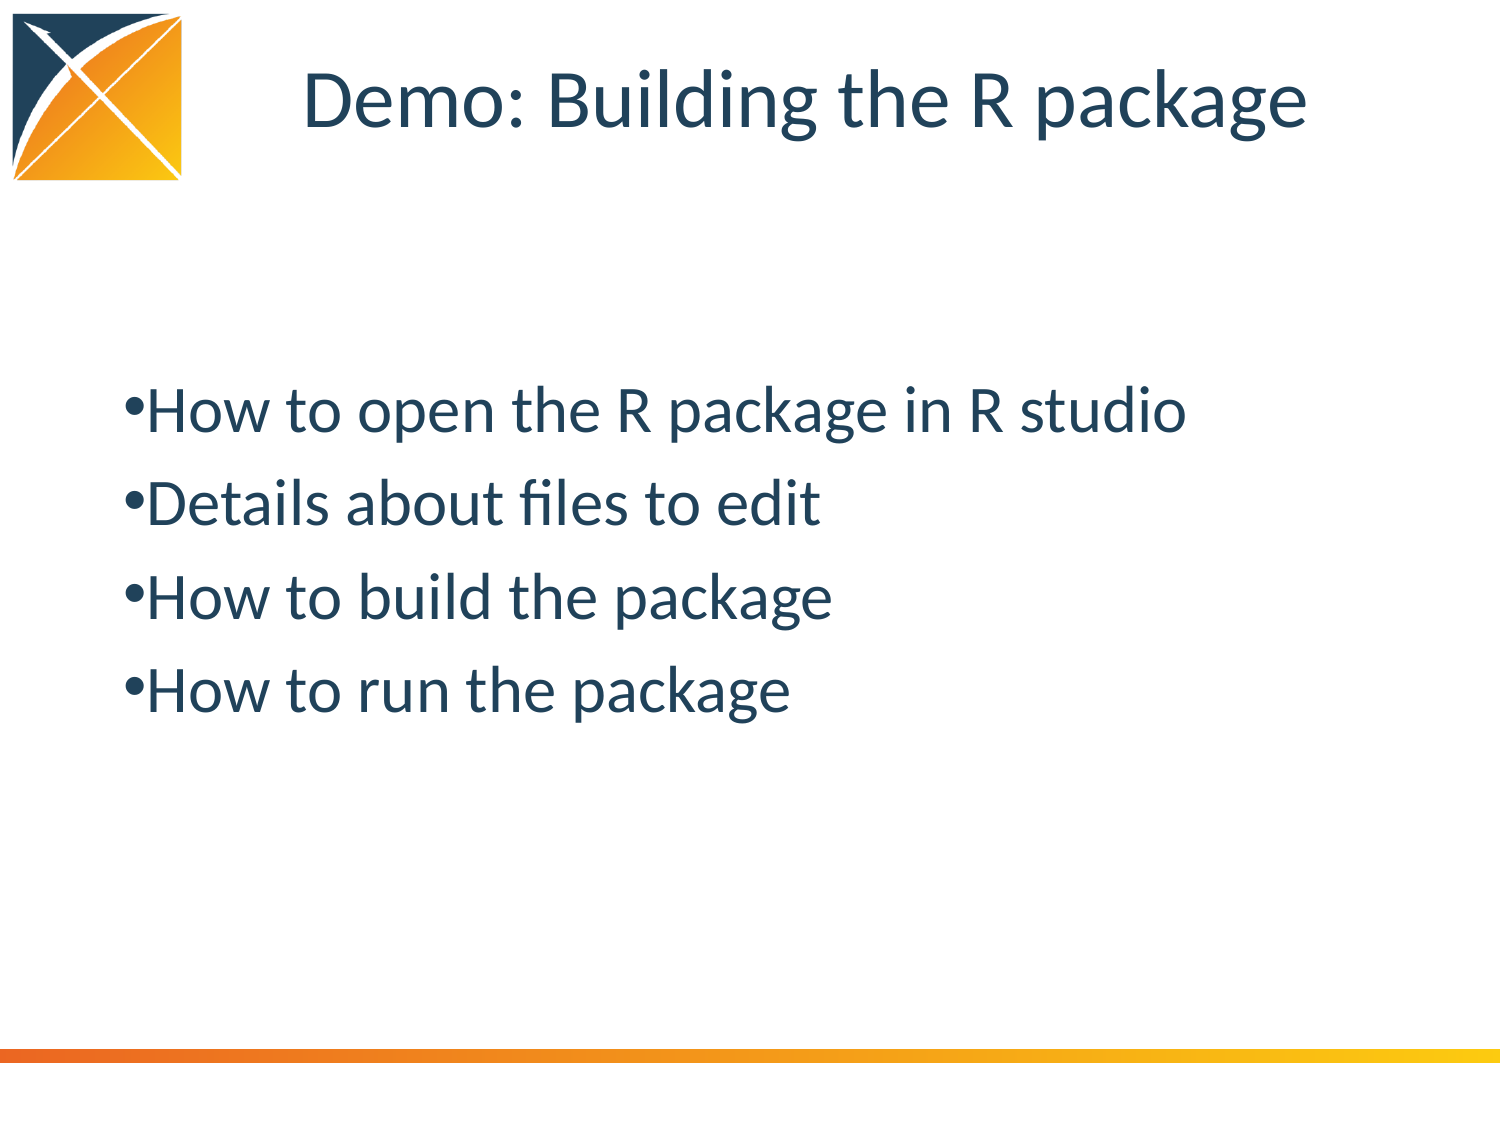

# Demo: Building the R package
How to open the R package in R studio
Details about files to edit
How to build the package
How to run the package